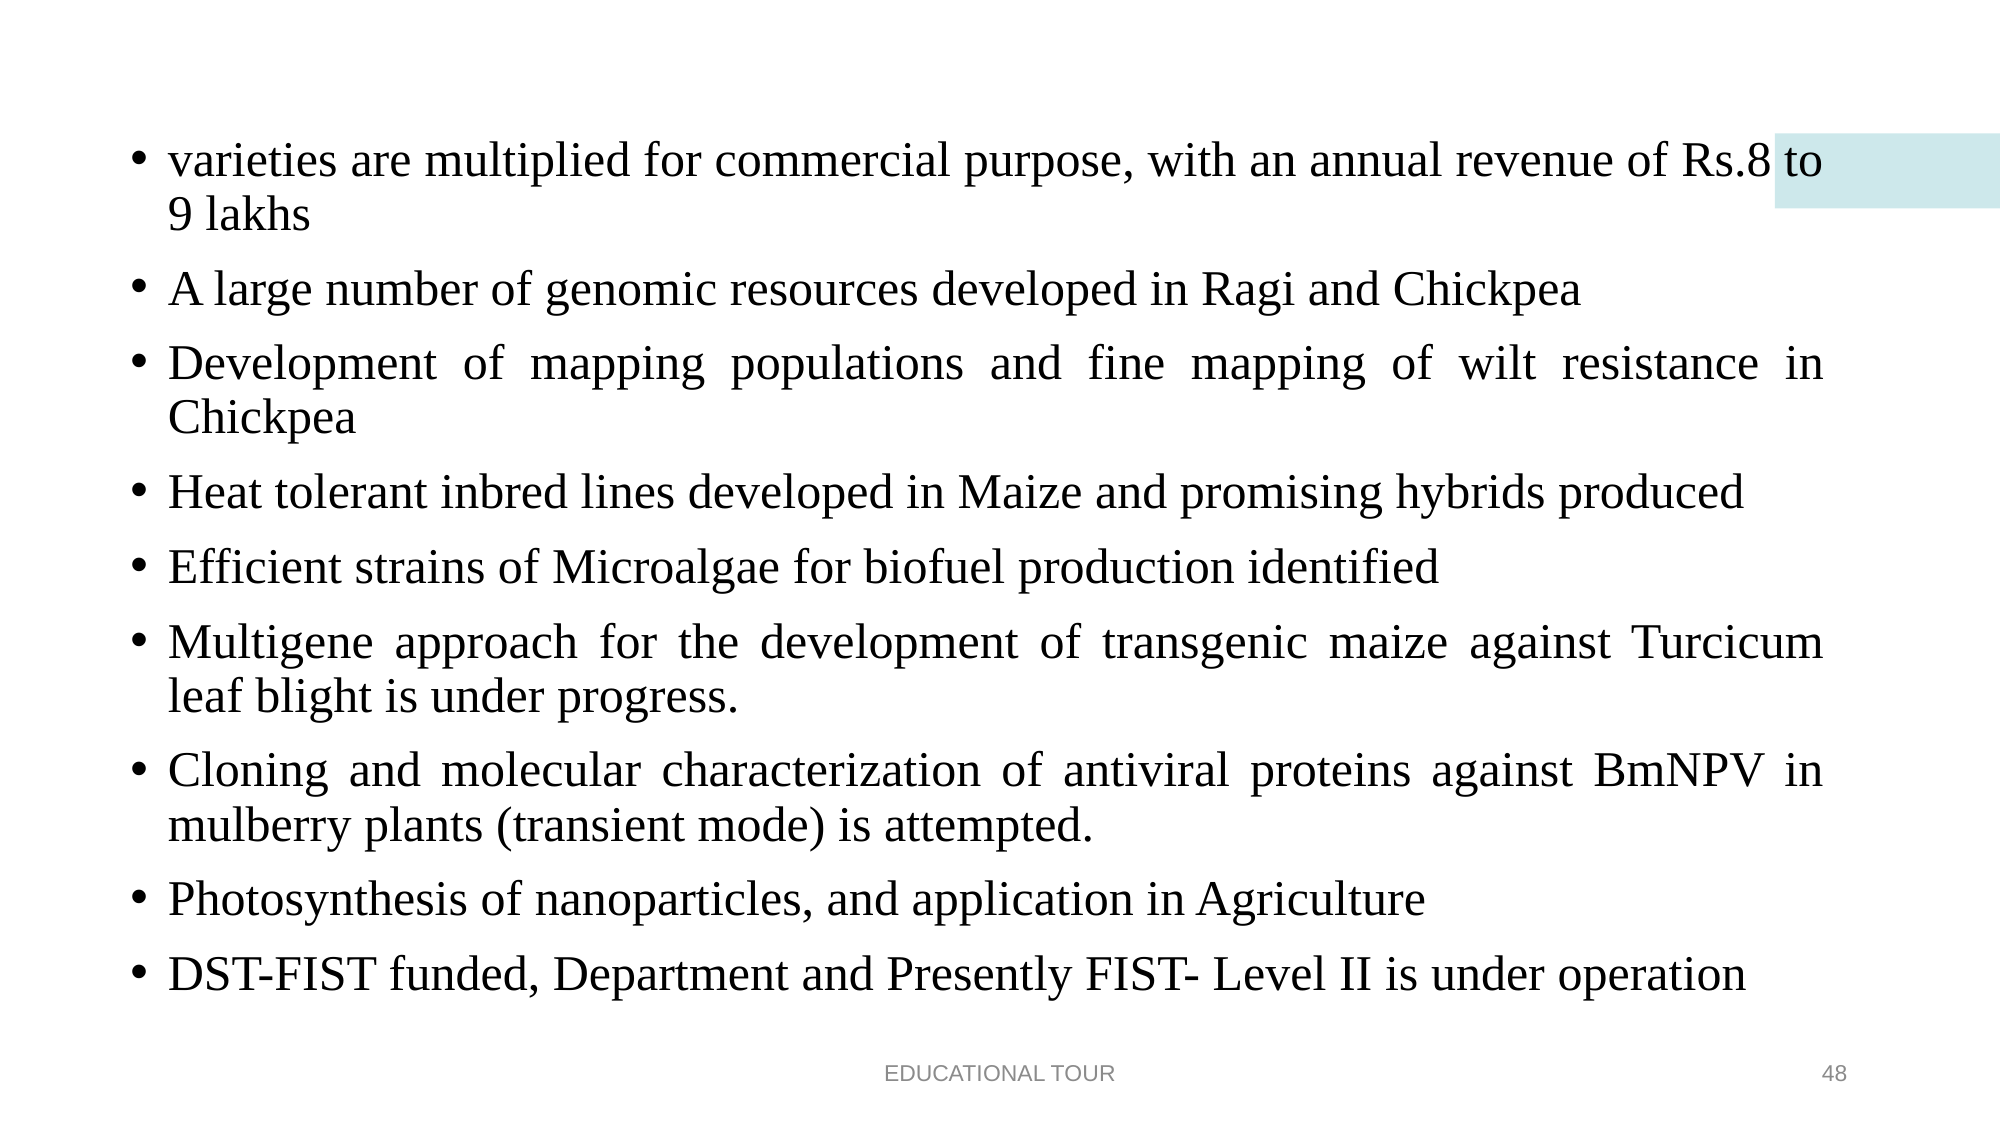

#
varieties are multiplied for commercial purpose, with an annual revenue of Rs.8 to 9 lakhs
A large number of genomic resources developed in Ragi and Chickpea
Development of mapping populations and fine mapping of wilt resistance in Chickpea
Heat tolerant inbred lines developed in Maize and promising hybrids produced
Efficient strains of Microalgae for biofuel production identified
Multigene approach for the development of transgenic maize against Turcicum leaf blight is under progress.
Cloning and molecular characterization of antiviral proteins against BmNPV in mulberry plants (transient mode) is attempted.
Photosynthesis of nanoparticles, and application in Agriculture
DST-FIST funded, Department and Presently FIST- Level II is under operation

EDUCATIONAL TOUR
48